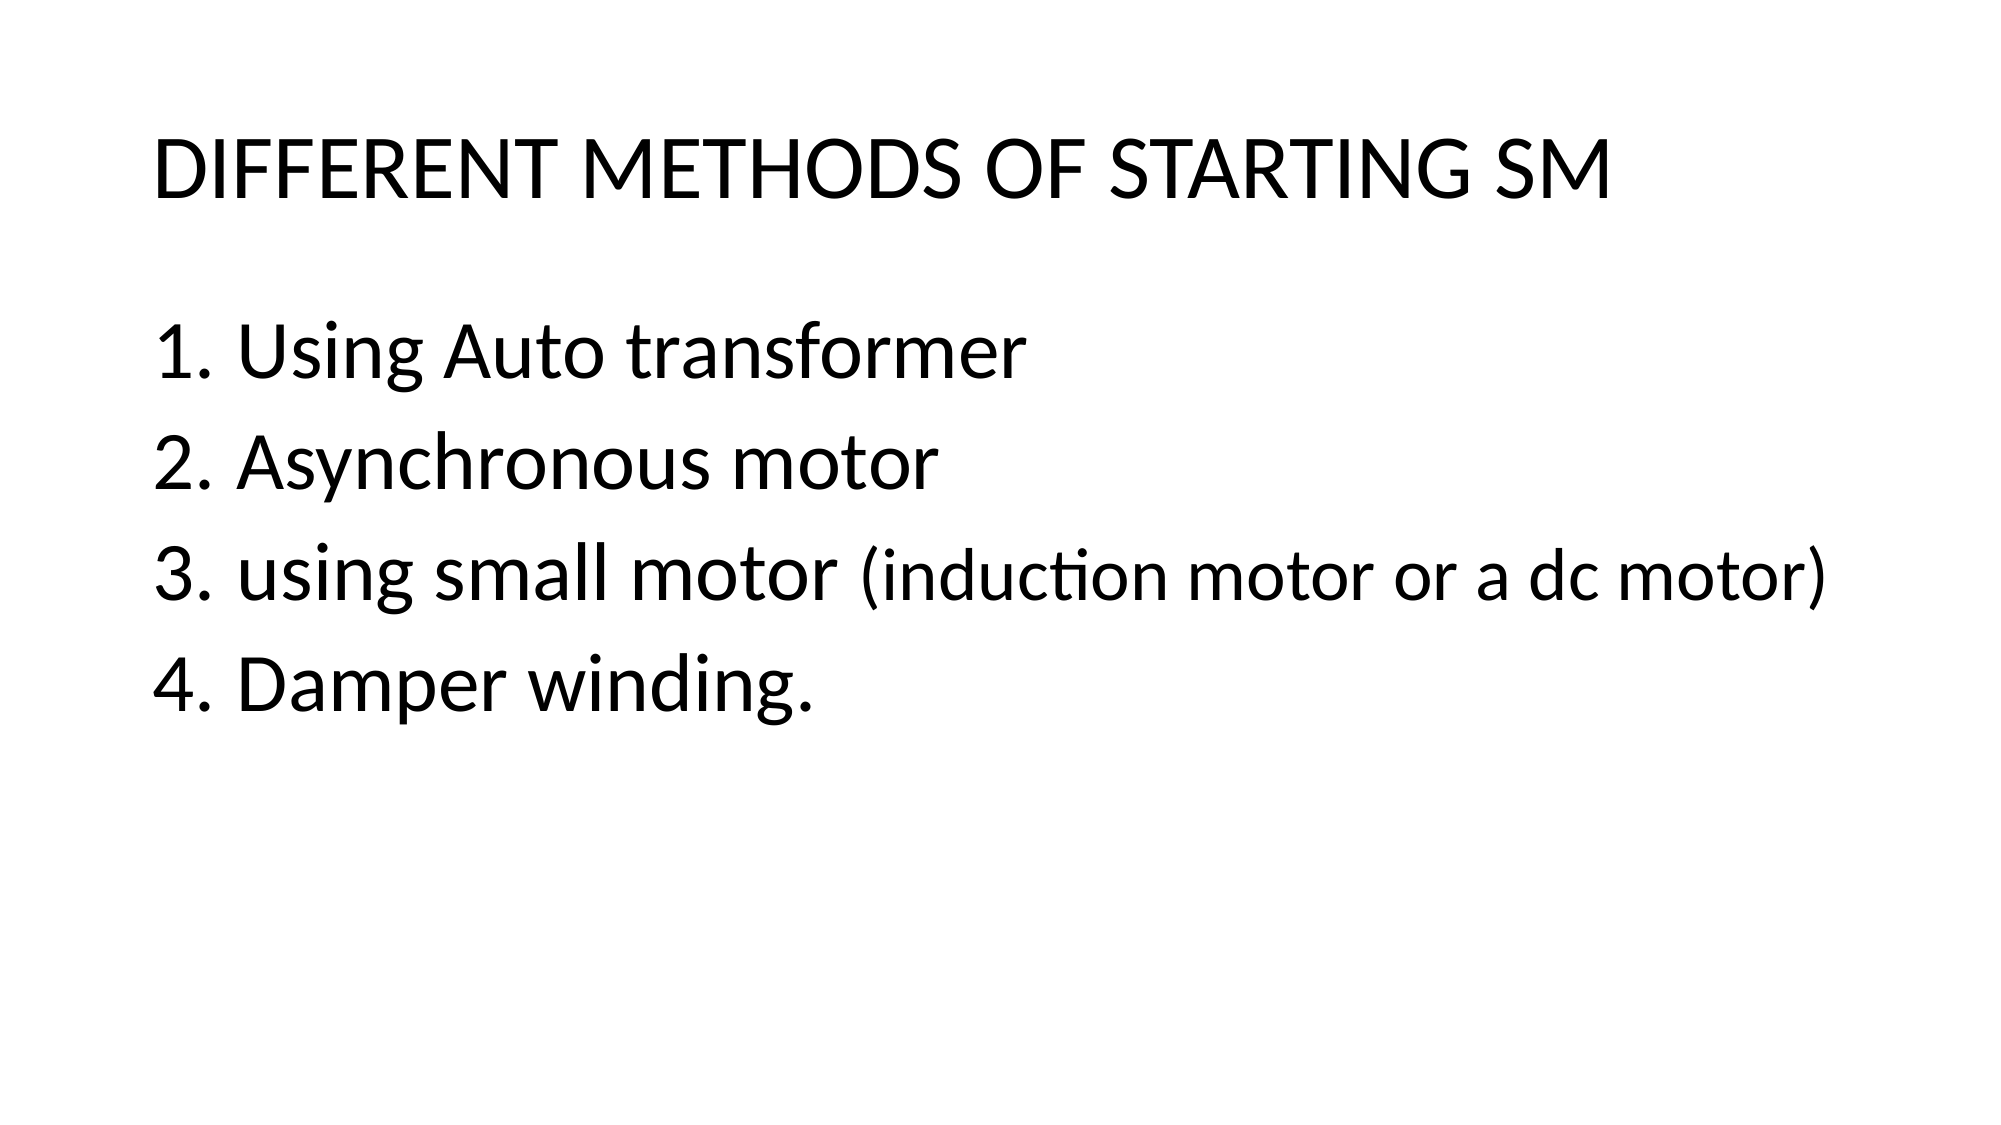

# DIFFERENT METHODS OF STARTING SM
Using Auto transformer
Asynchronous motor
using small motor (induction motor or a dc motor)
Damper winding.